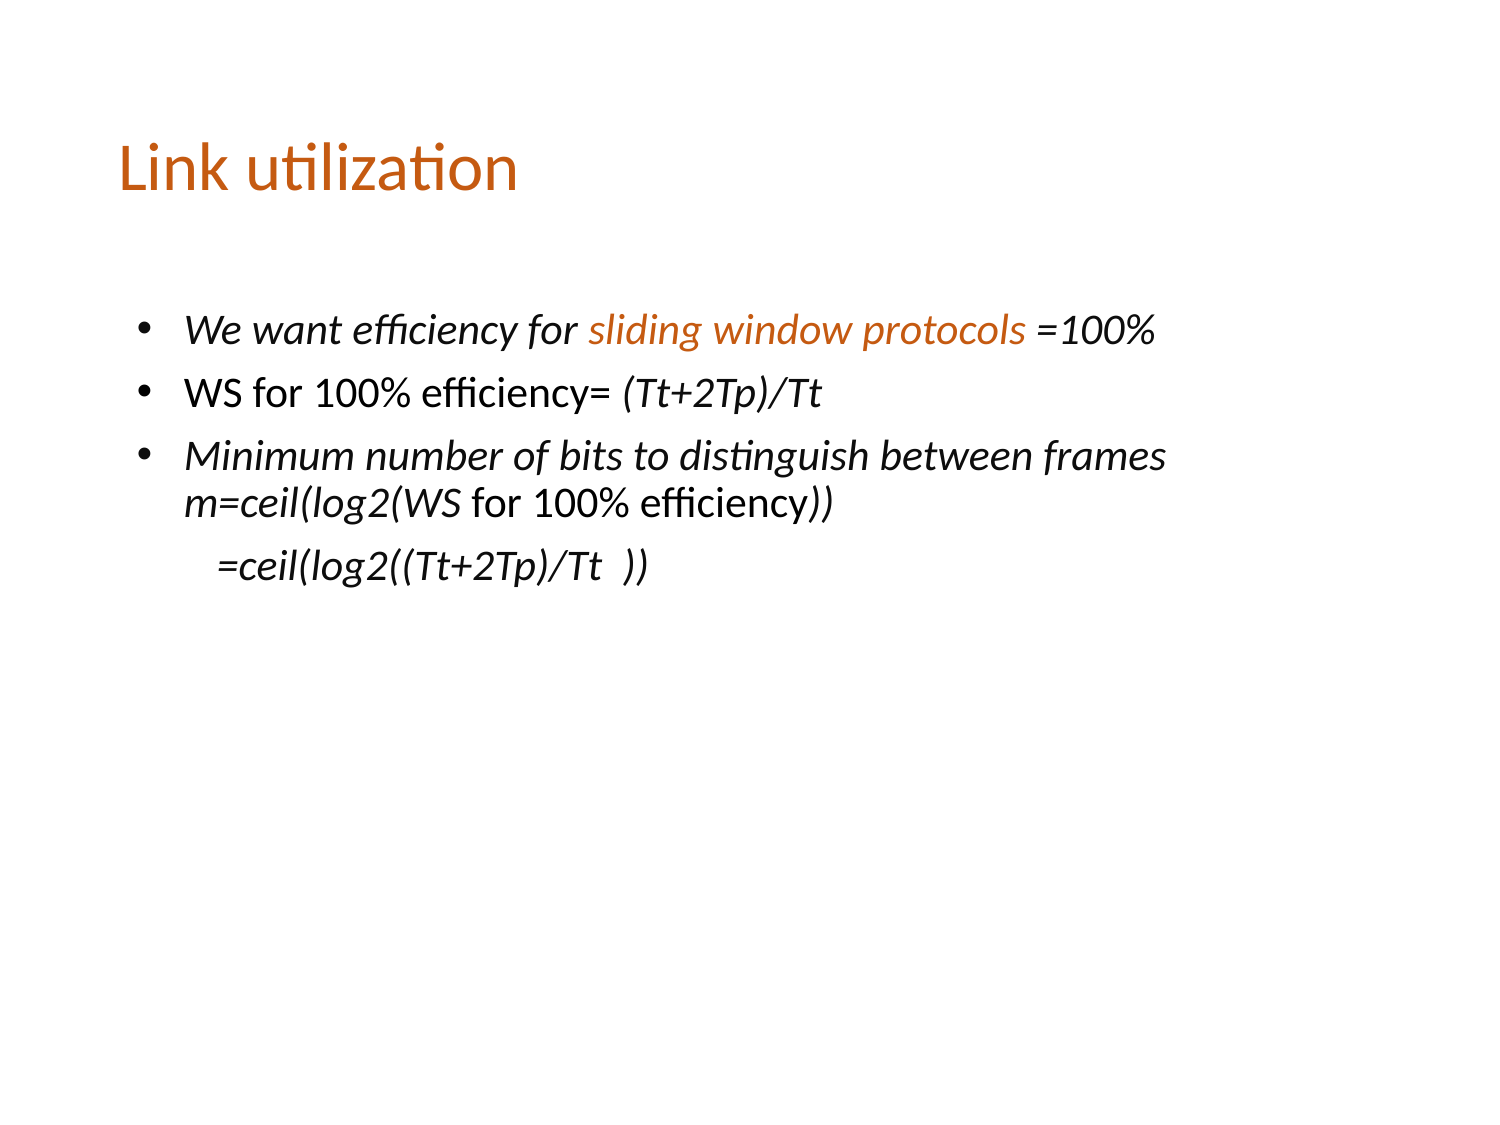

# Link utilization
We want efficiency for sliding window protocols =100%
WS for 100% efficiency= (Tt+2Tp)/Tt
Minimum number of bits to distinguish between frames m=ceil(log2(WS for 100% efficiency))
        =ceil(log2((Tt+2Tp)/Tt  ))